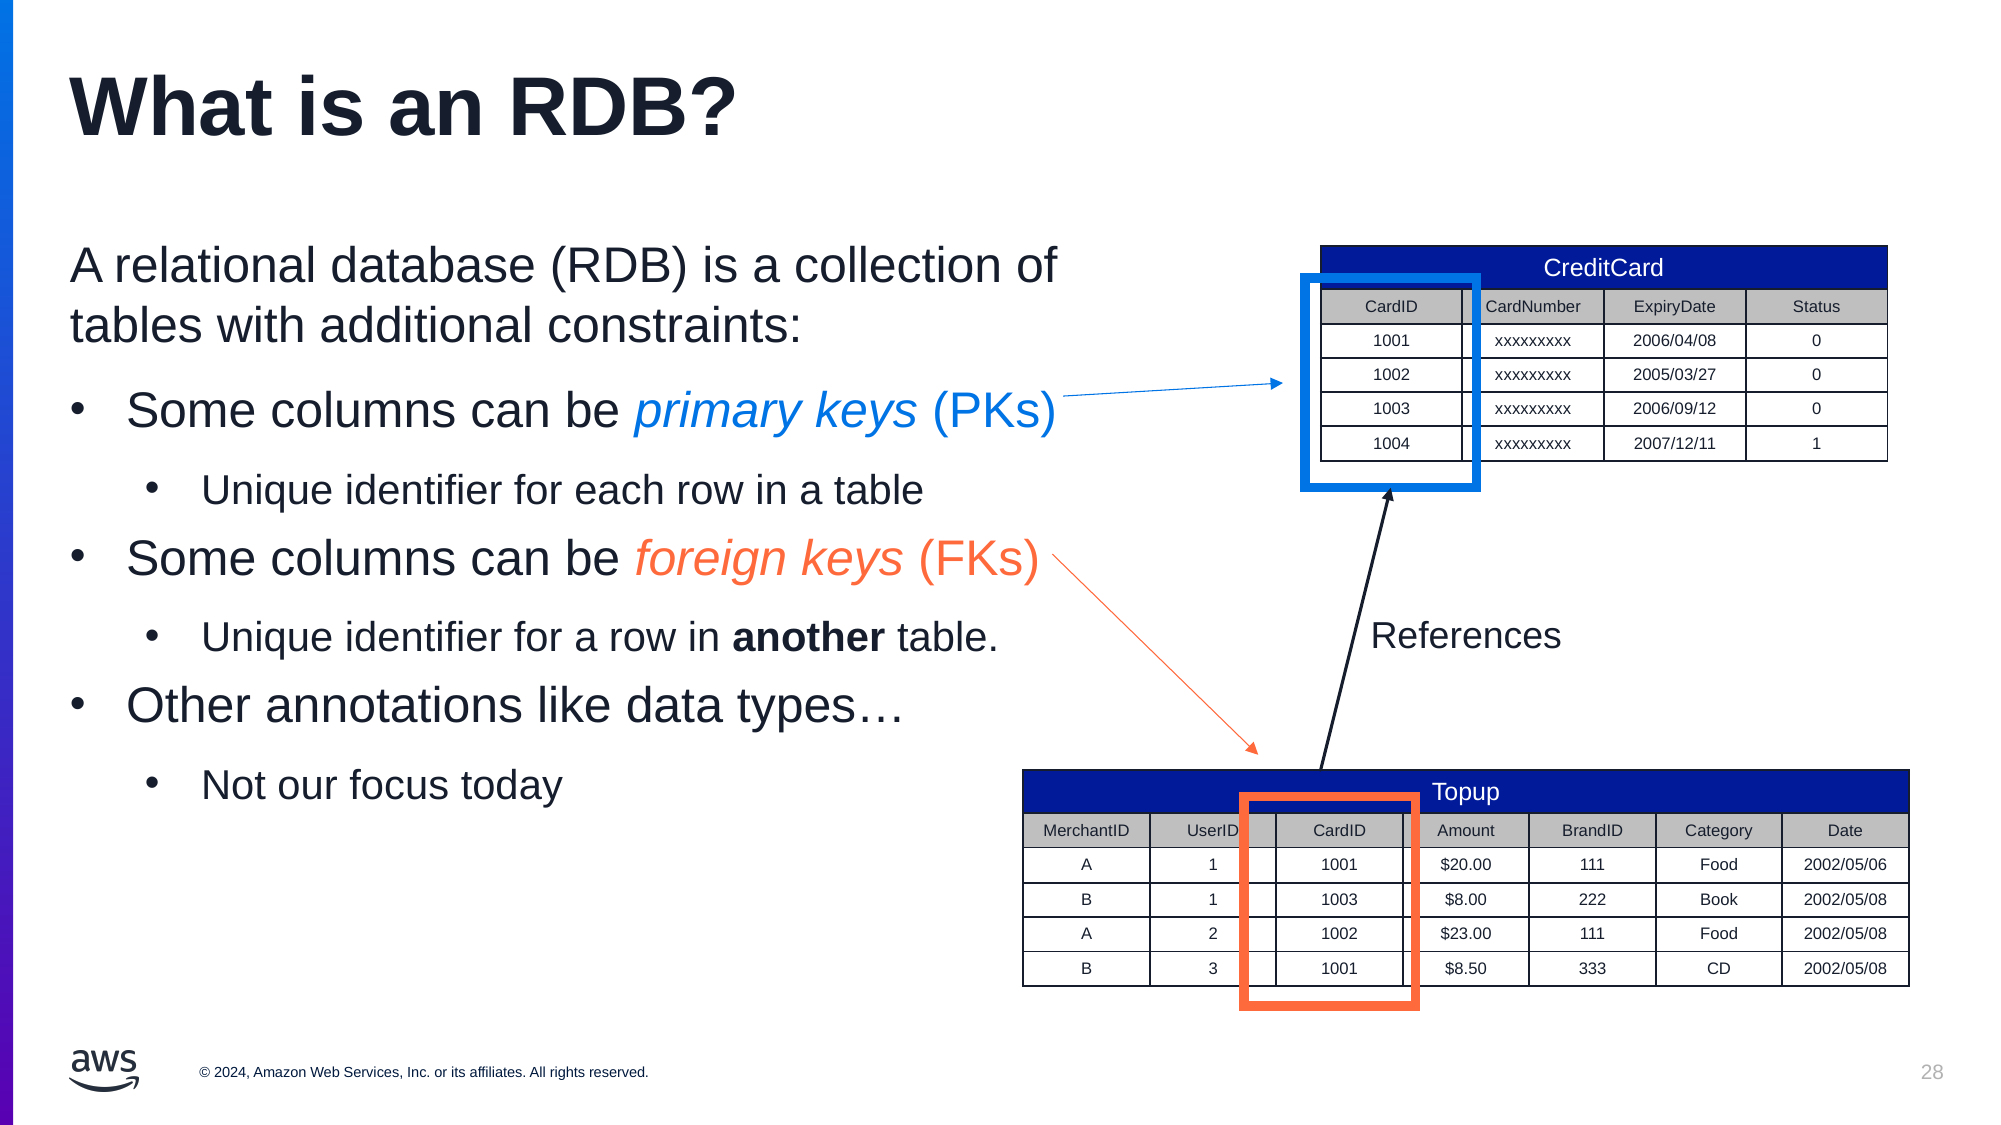

# What is an RDB?
A relational database (RDB) is a collection of tables with additional constraints:
Some columns can be primary keys (PKs)
Unique identifier for each row in a table
Some columns can be foreign keys (FKs)
Unique identifier for a row in another table.
Other annotations like data types…
Not our focus today

| CreditCard |  |  |  |
| --- | --- | --- | --- |
| CardID | CardNumber | ExpiryDate | Status |
| 1001 | xxxxxxxxx | 2006/04/08 | 0 |
| 1002 | xxxxxxxxx | 2005/03/27 | 0 |
| 1003 | xxxxxxxxx | 2006/09/12 | 0 |
| 1004 | xxxxxxxxx | 2007/12/11 | 1 |

References
| Topup |  |  |  |  |  |  |
| --- | --- | --- | --- | --- | --- | --- |
| MerchantID | UserID | CardID | Amount | BrandID | Category | Date |
| A | 1 | 1001 | $20.00 | 111 | Food | 2002/05/06 |
| B | 1 | 1003 | $8.00 | 222 | Book | 2002/05/08 |
| A | 2 | 1002 | $23.00 | 111 | Food | 2002/05/08 |
| B | 3 | 1001 | $8.50 | 333 | CD | 2002/05/08 |

28